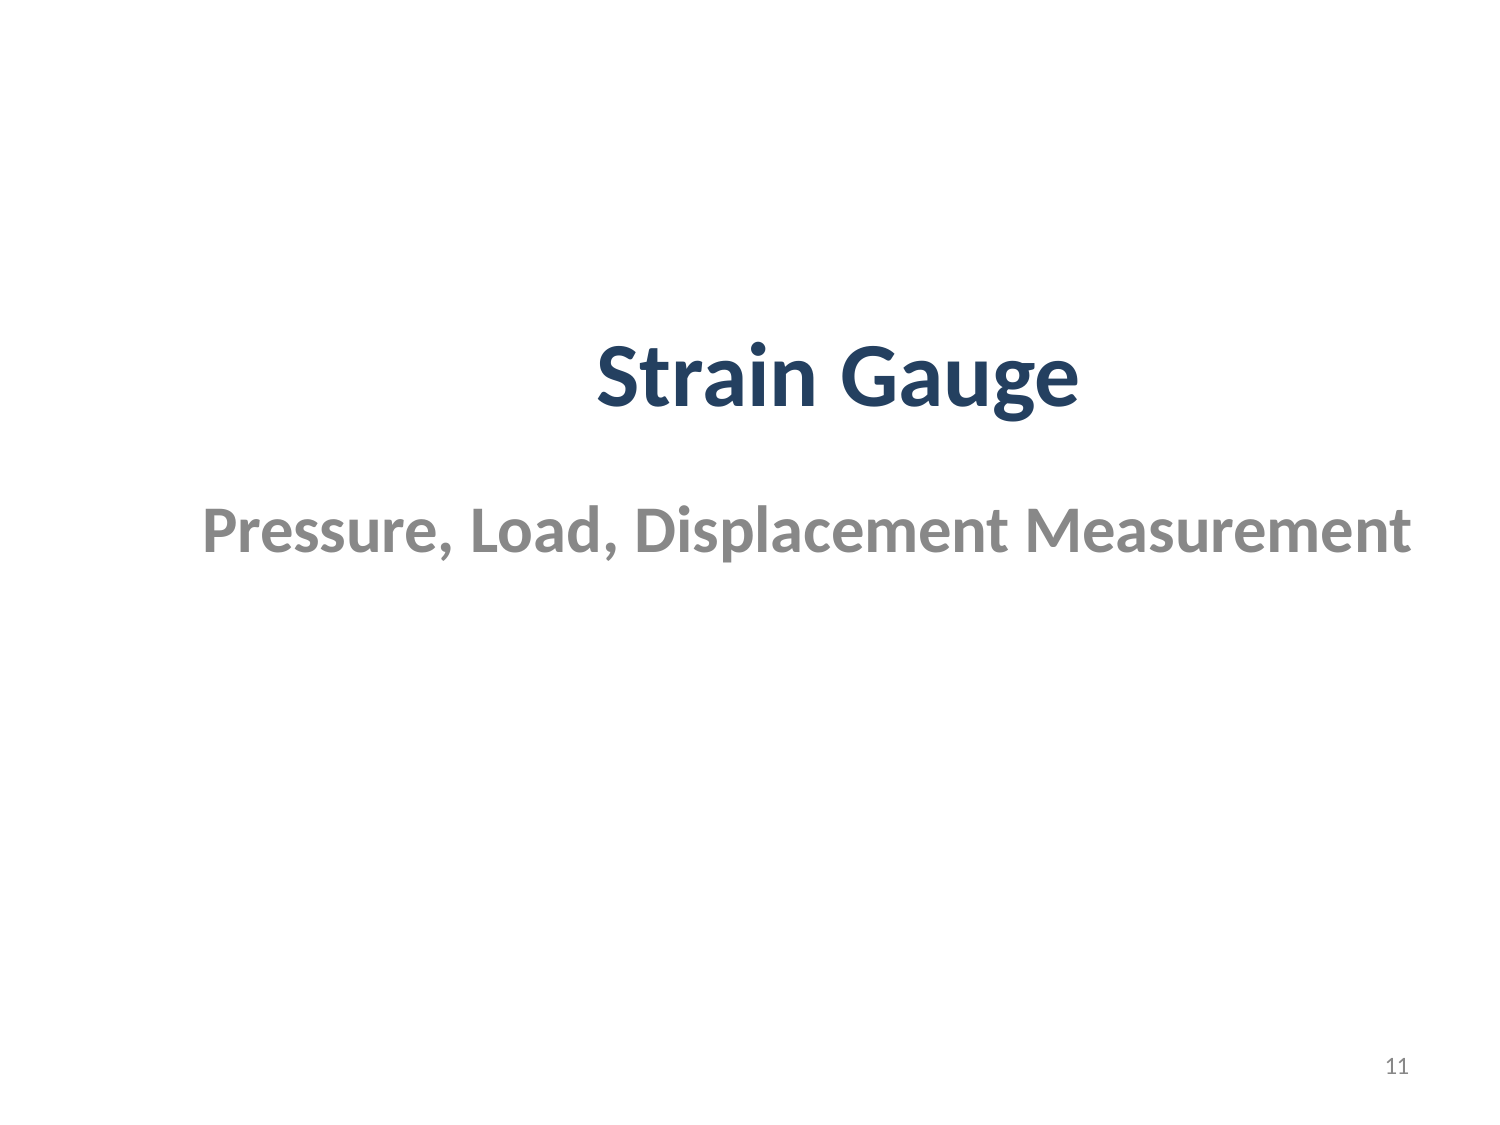

# Strain Gauge
Pressure, Load, Displacement Measurement
11